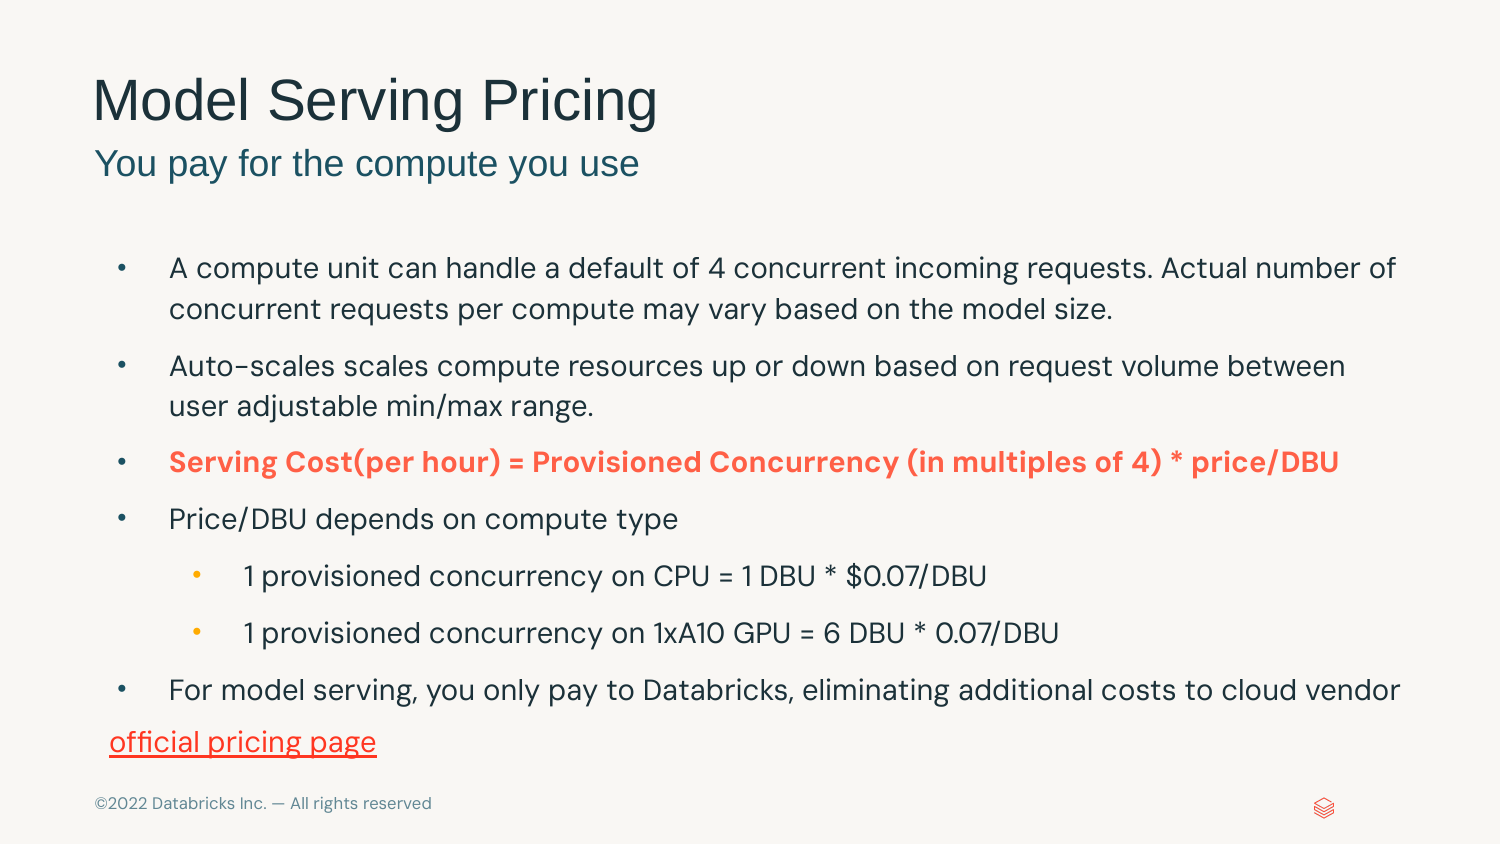

# Model Serving Pricing
You pay for the compute you use
A compute unit can handle a default of 4 concurrent incoming requests. Actual number of concurrent requests per compute may vary based on the model size.
Auto-scales scales compute resources up or down based on request volume between user adjustable min/max range.
Serving Cost(per hour) = Provisioned Concurrency (in multiples of 4) * price/DBU
Price/DBU depends on compute type
1 provisioned concurrency on CPU = 1 DBU * $0.07/DBU
1 provisioned concurrency on 1xA10 GPU = 6 DBU * 0.07/DBU
For model serving, you only pay to Databricks, eliminating additional costs to cloud vendor
official pricing page